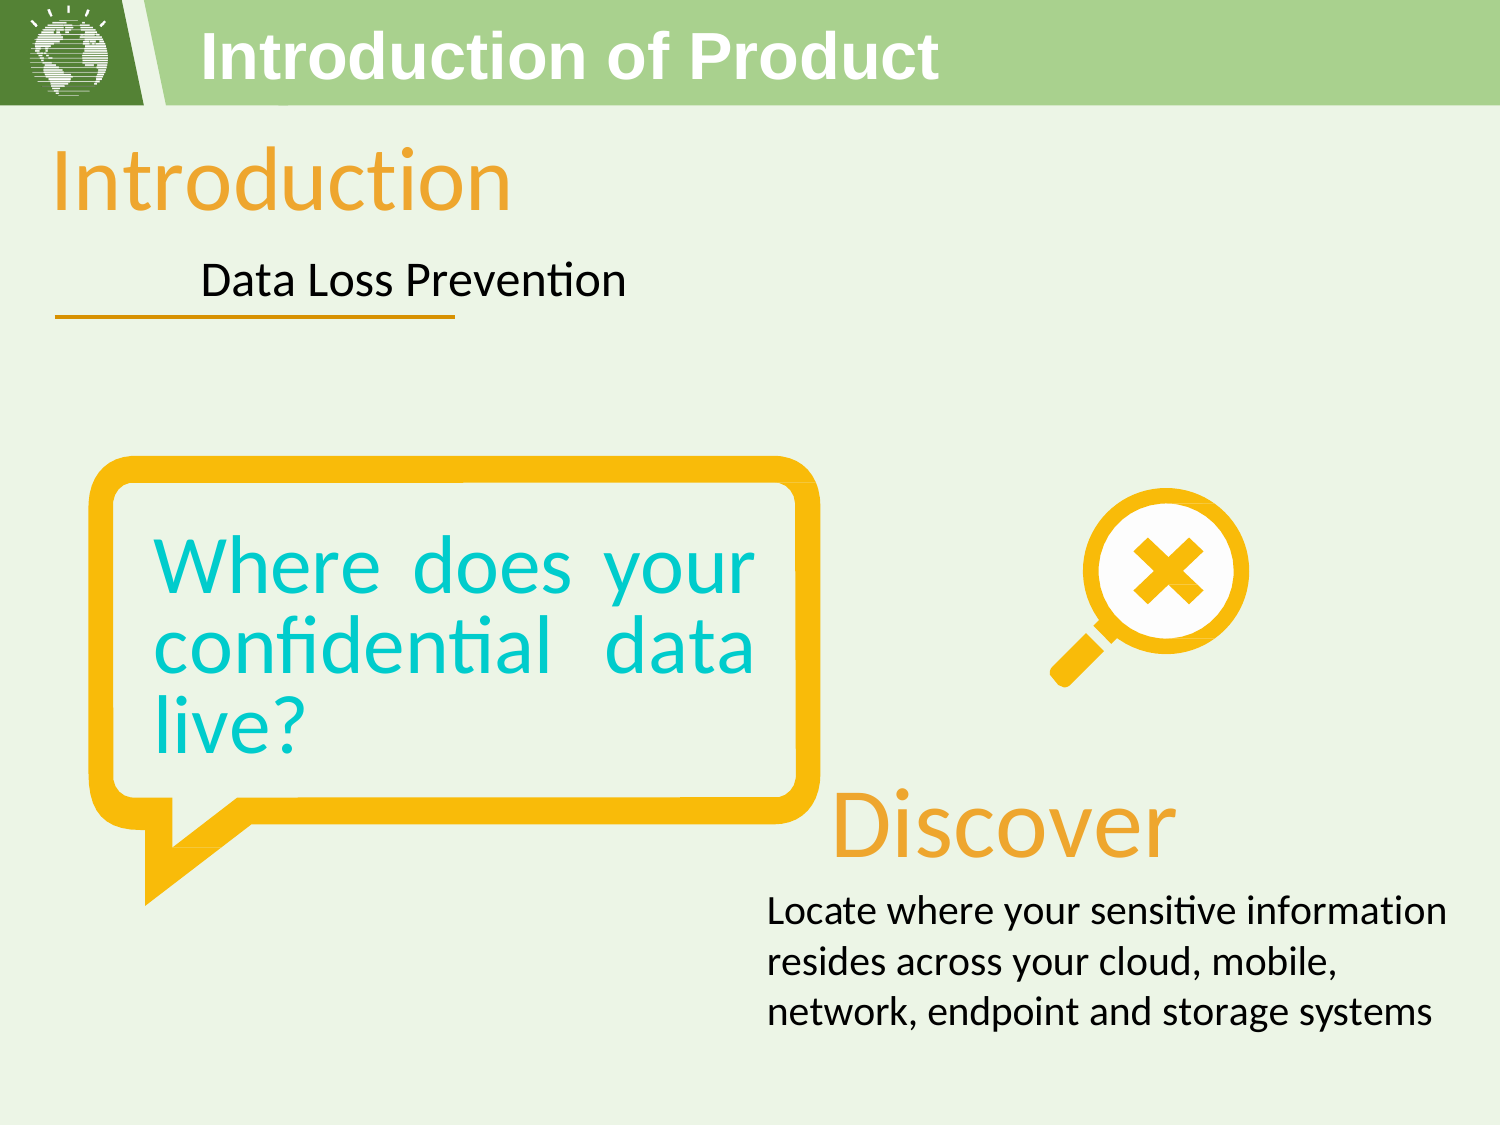

Introduction of Product
Introduction
Data Loss Prevention

Where does your confidential data live?

   Discover
Locate where your sensitive information resides across your cloud, mobile, network, endpoint and storage systems